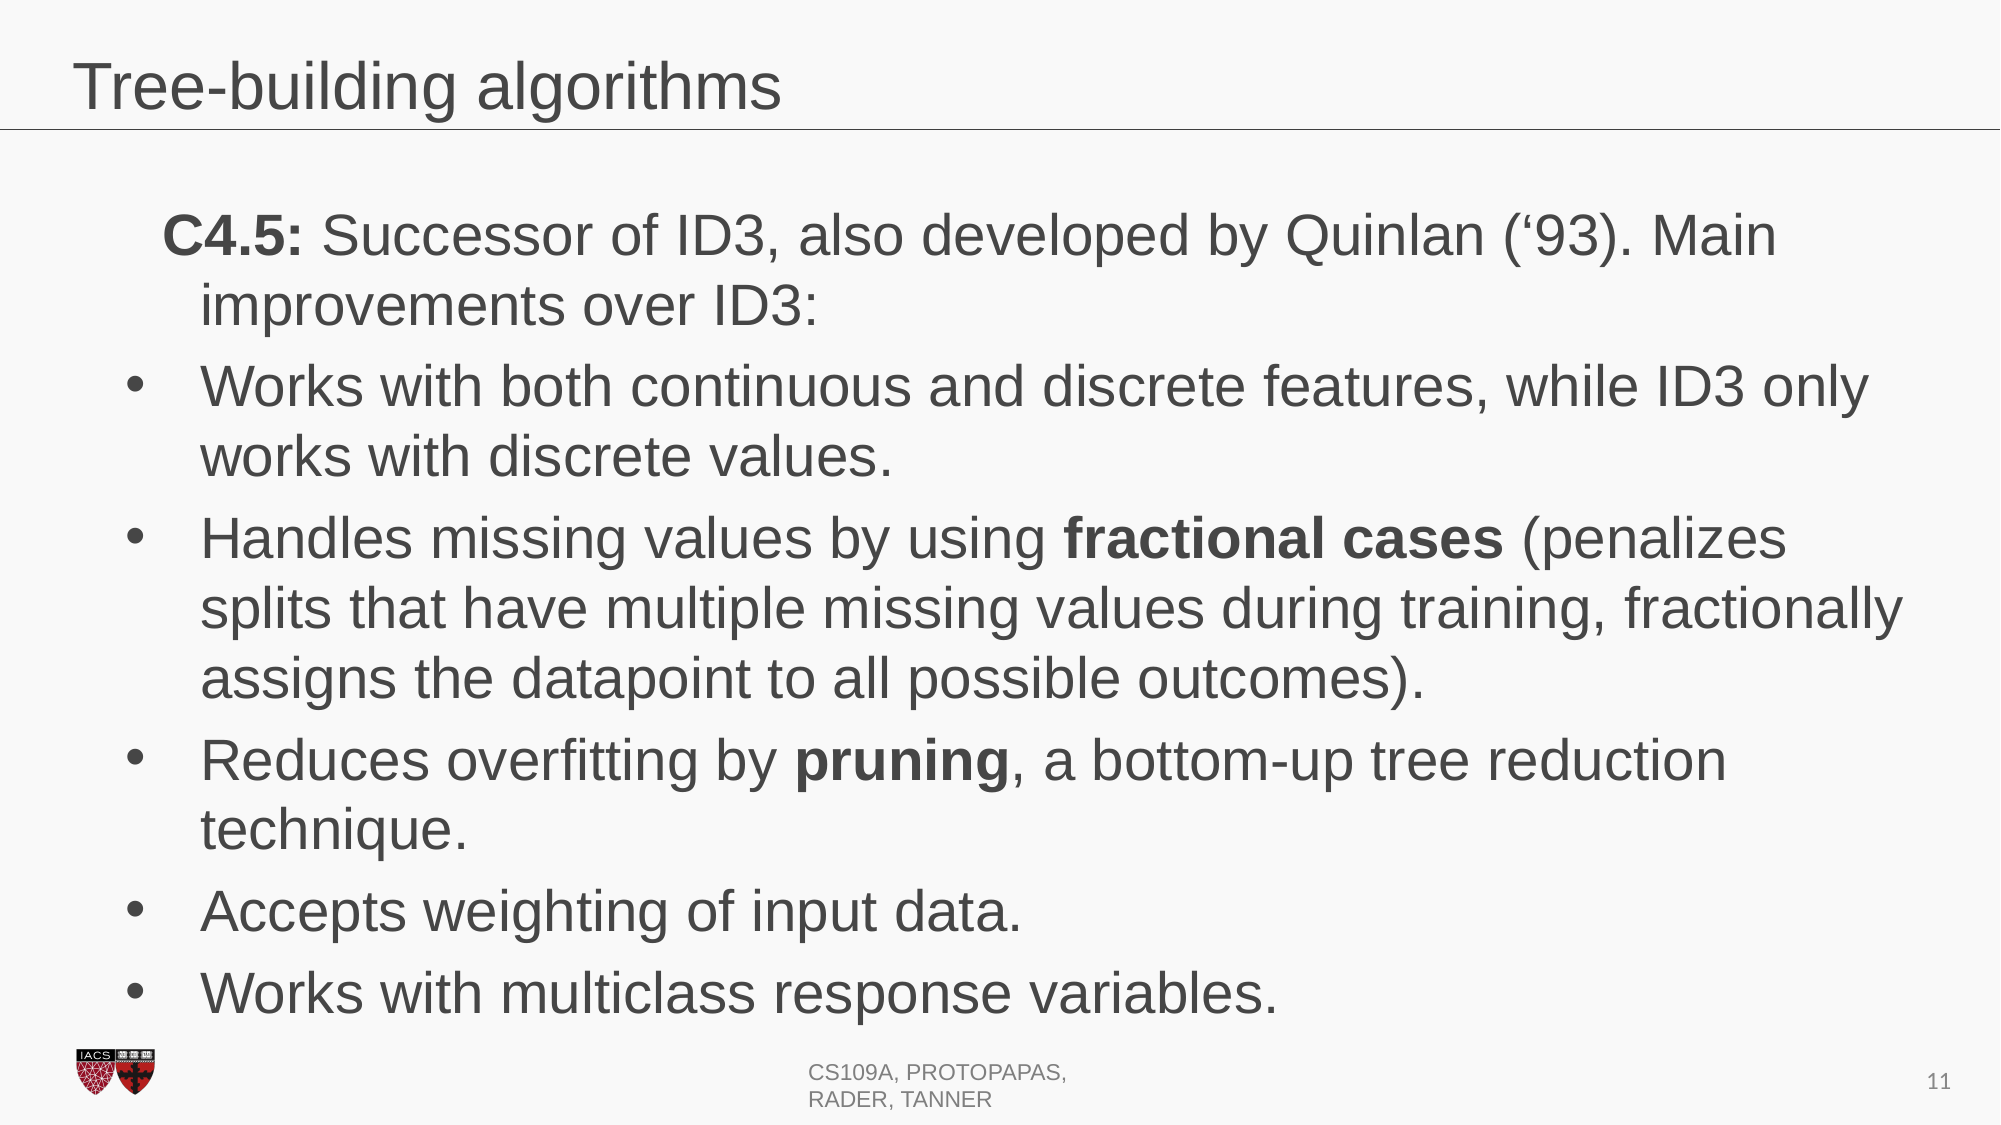

# Tree-building algorithms
C4.5: Successor of ID3, also developed by Quinlan (‘93). Main improvements over ID3:
Works with both continuous and discrete features, while ID3 only works with discrete values.
Handles missing values by using fractional cases (penalizes splits that have multiple missing values during training, fractionally assigns the datapoint to all possible outcomes).
Reduces overfitting by pruning, a bottom-up tree reduction technique.
Accepts weighting of input data.
Works with multiclass response variables.

11